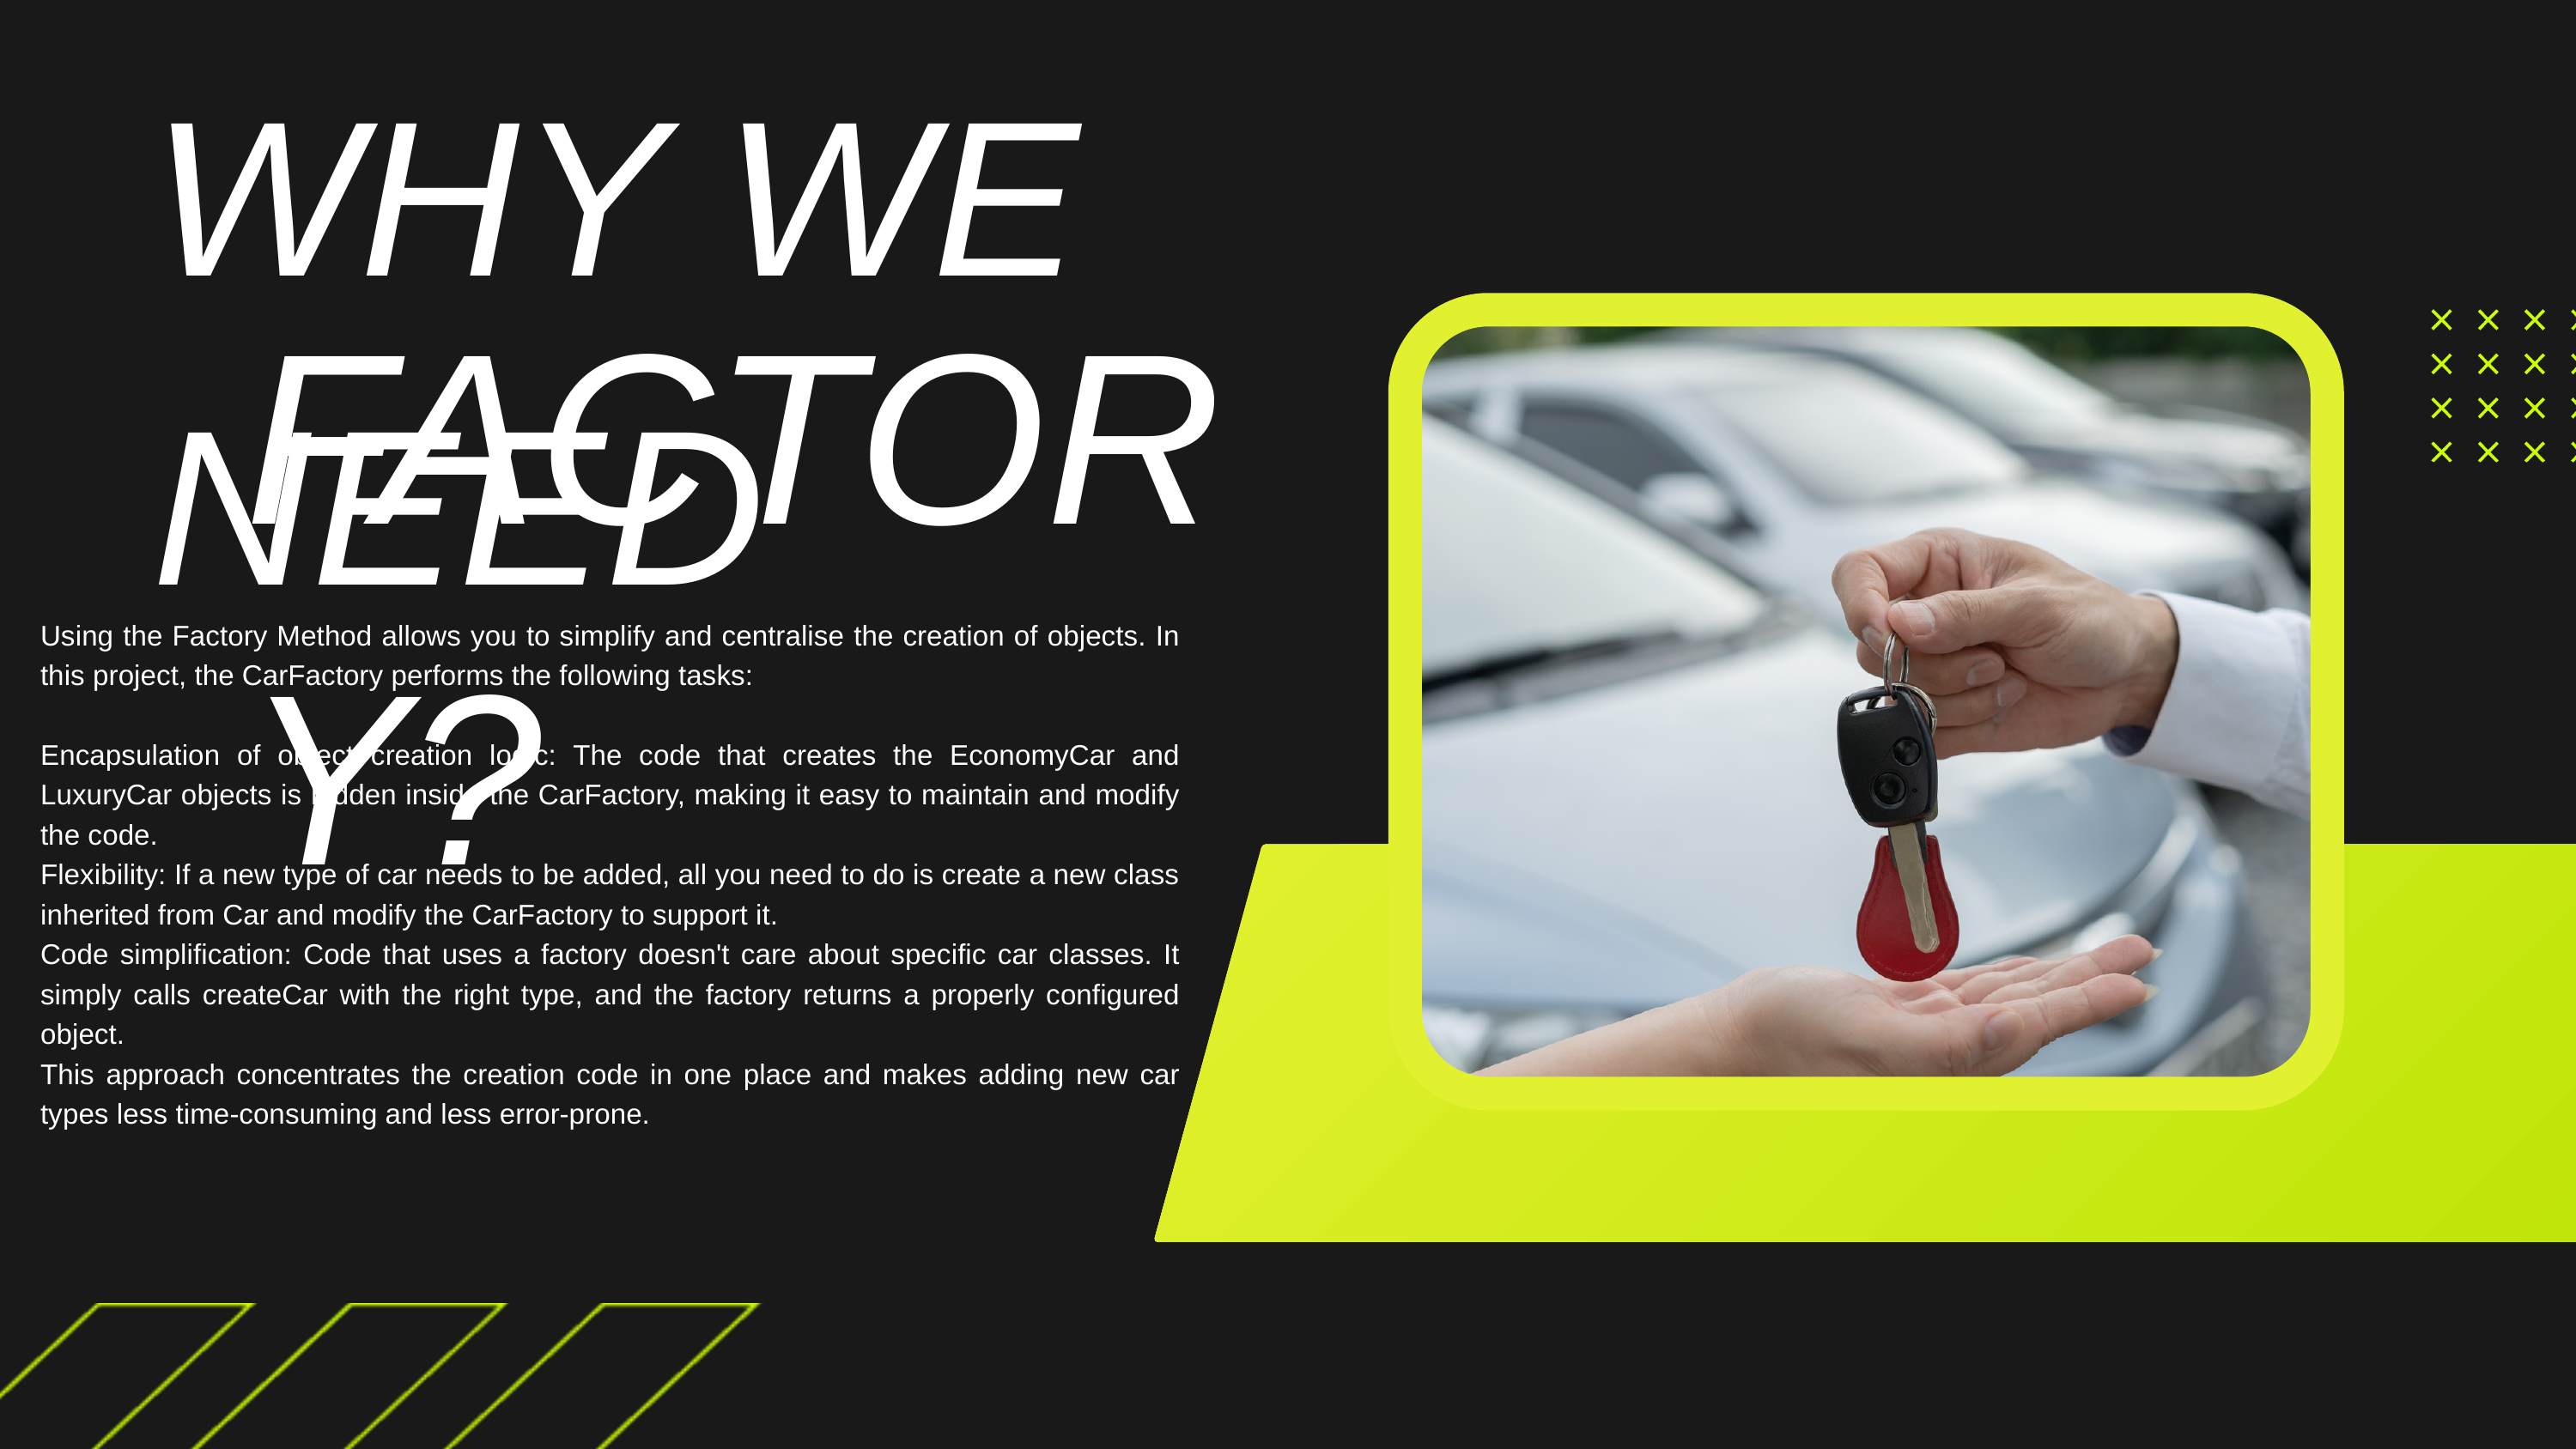

WHY WE NEED
FACTORY?

Using the Factory Method allows you to simplify and centralise the creation of objects. In this project, the CarFactory performs the following tasks:

Encapsulation of object creation logic: The code that creates the EconomyCar and LuxuryCar objects is hidden inside the CarFactory, making it easy to maintain and modify the code.
Flexibility: If a new type of car needs to be added, all you need to do is create a new class inherited from Car and modify the CarFactory to support it.
Code simplification: Code that uses a factory doesn't care about specific car classes. It simply calls createCar with the right type, and the factory returns a properly configured object.
This approach concentrates the creation code in one place and makes adding new car types less time-consuming and less error-prone.